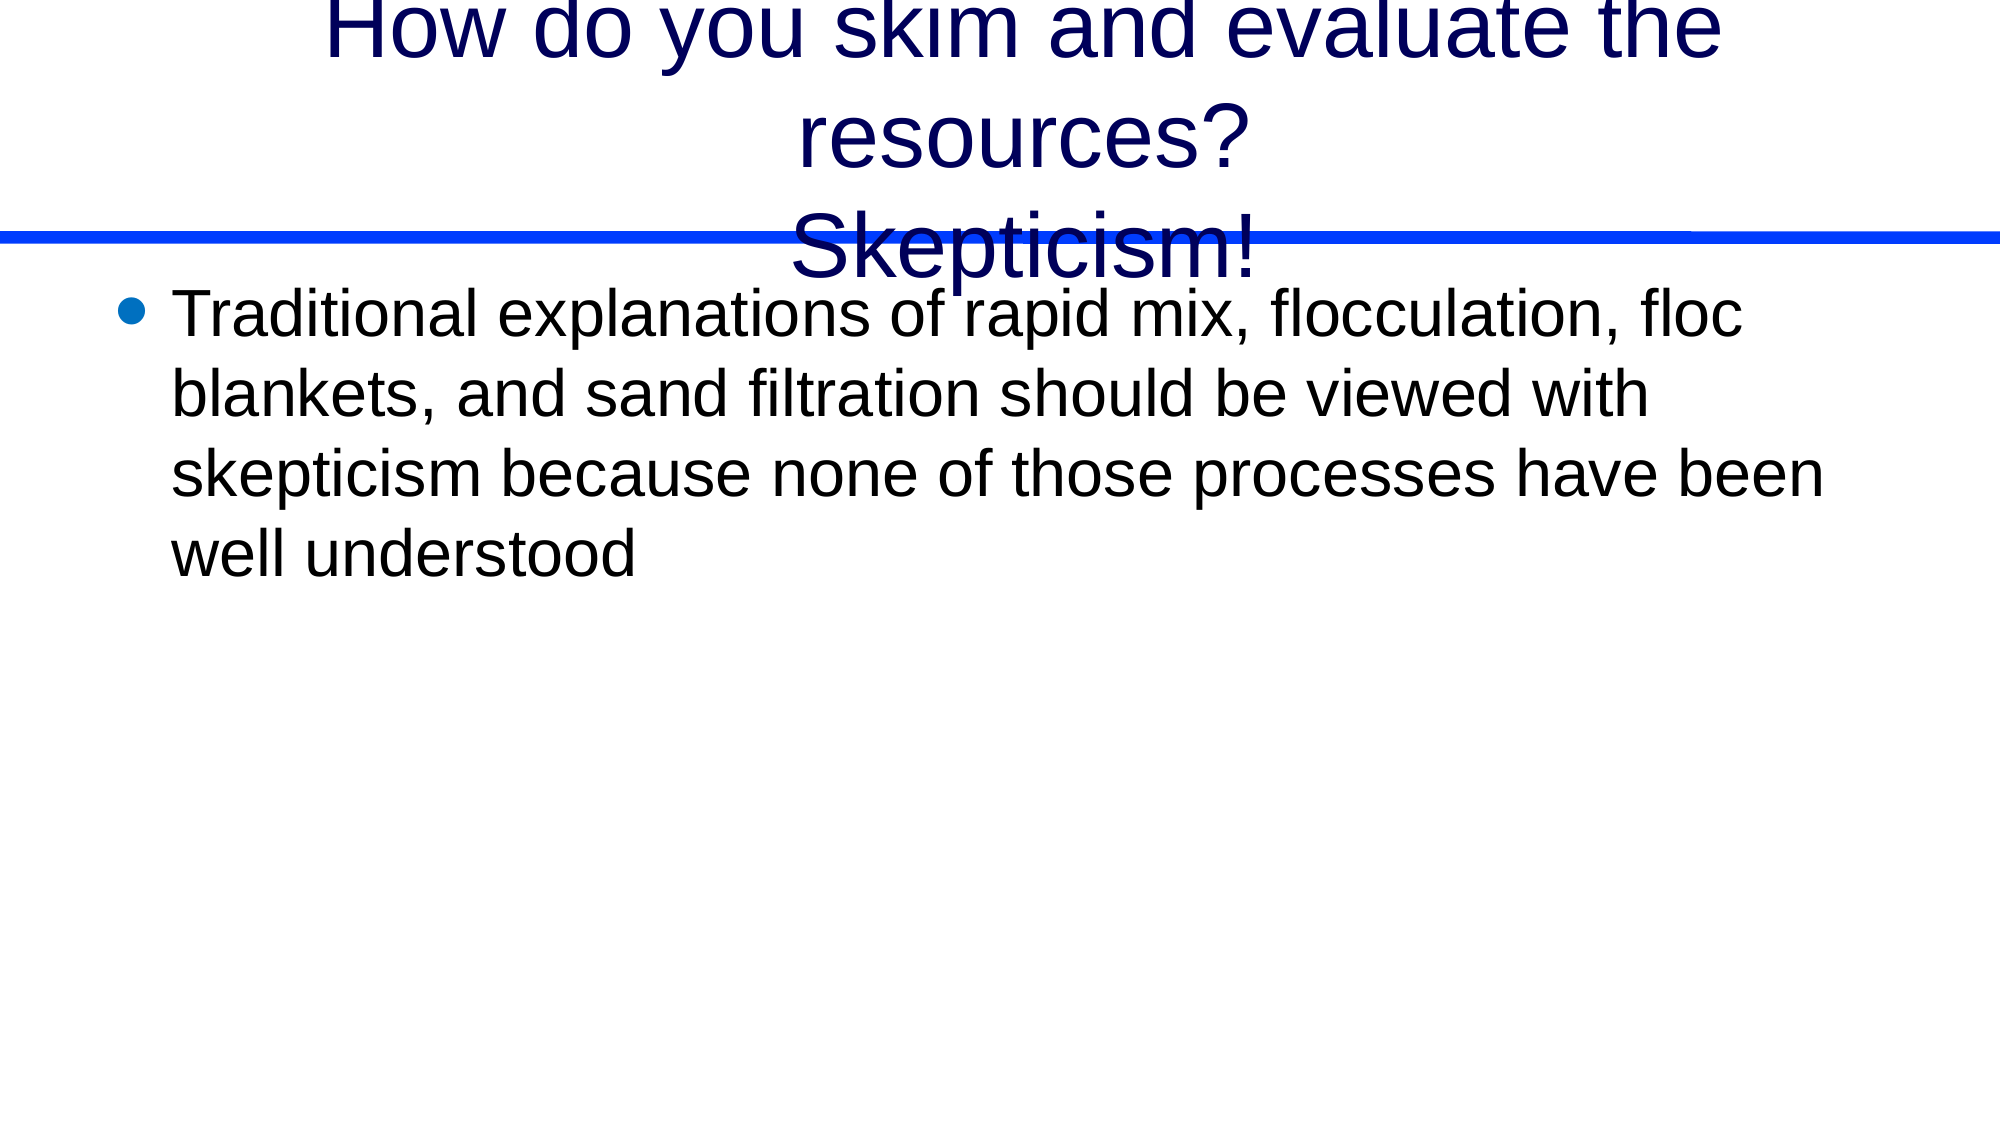

# How do you skim and evaluate the resources? Skepticism!
Traditional explanations of rapid mix, flocculation, floc blankets, and sand filtration should be viewed with skepticism because none of those processes have been well understood